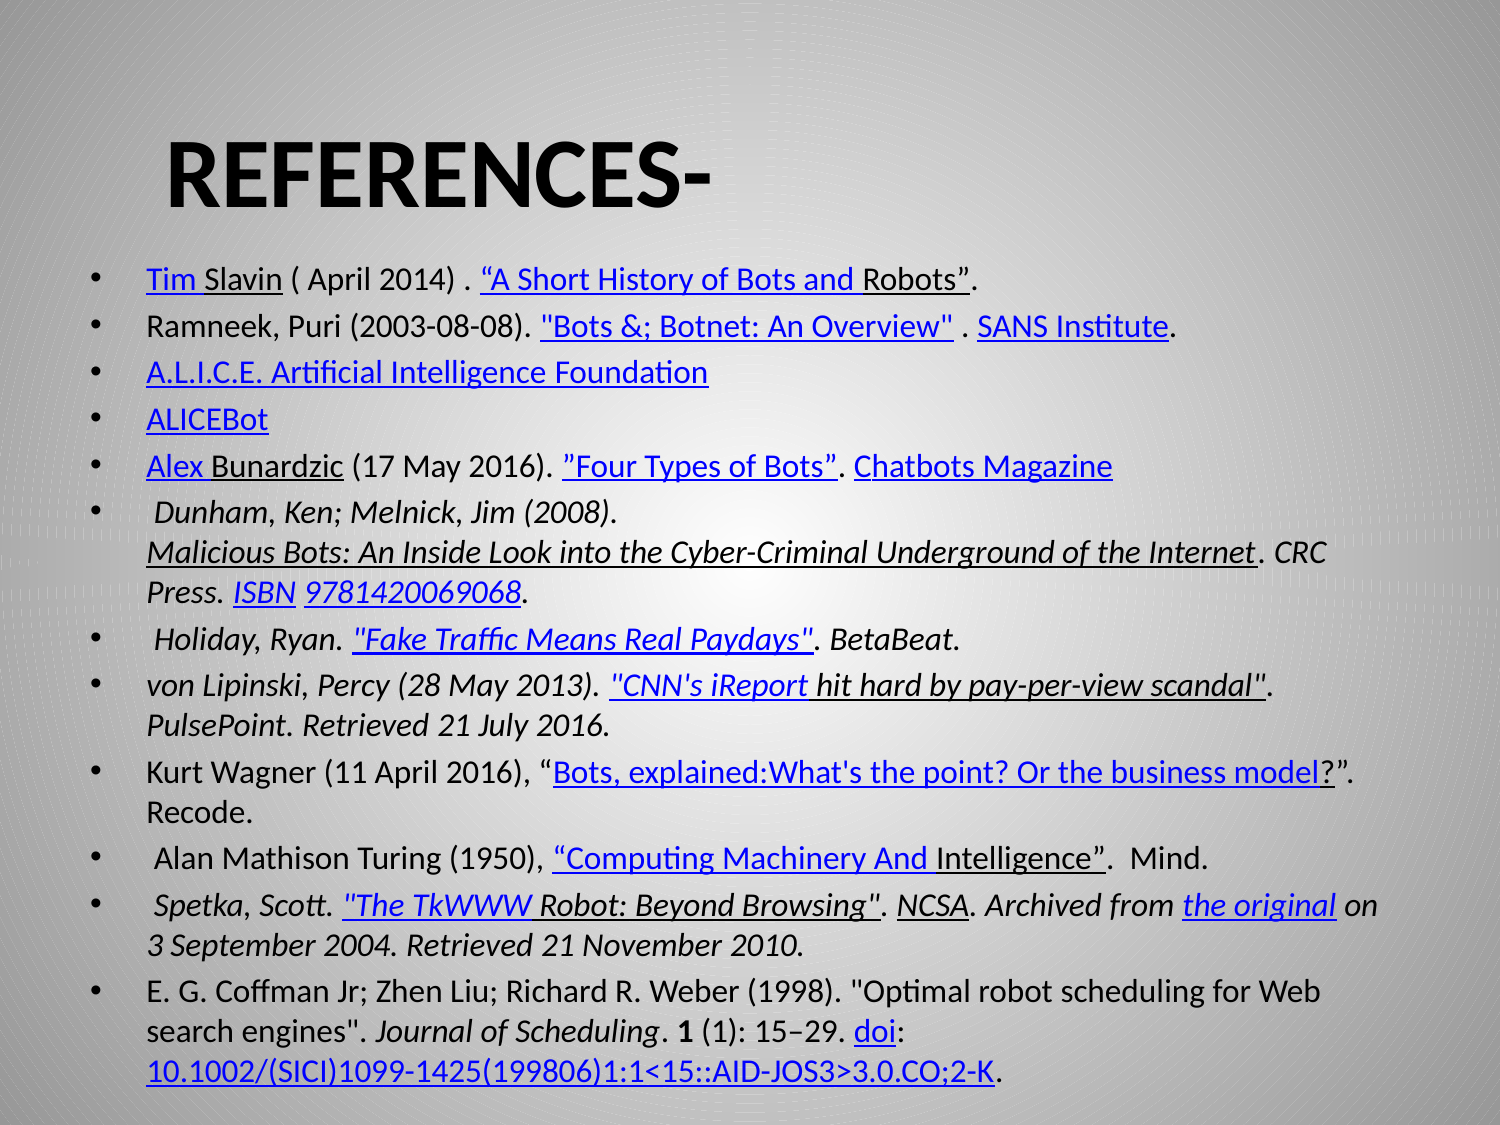

# REFERENCES-
Tim Slavin ( April 2014) . “A Short History of Bots and Robots”.
Ramneek, Puri (2003-08-08). "Bots &; Botnet: An Overview" . SANS Institute.
A.L.I.C.E. Artificial Intelligence Foundation
ALICEBot
Alex Bunardzic (17 May 2016). ”Four Types of Bots”. Chatbots Magazine
 Dunham, Ken; Melnick, Jim (2008). Malicious Bots: An Inside Look into the Cyber-Criminal Underground of the Internet. CRC Press. ISBN 9781420069068.
 Holiday, Ryan. "Fake Traffic Means Real Paydays". BetaBeat.
von Lipinski, Percy (28 May 2013). "CNN's iReport hit hard by pay-per-view scandal". PulsePoint. Retrieved 21 July 2016.
Kurt Wagner (11 April 2016), “Bots, explained:What's the point? Or the business model?”. Recode.
 Alan Mathison Turing (1950), “Computing Machinery And Intelligence”.  Mind.
 Spetka, Scott. "The TkWWW Robot: Beyond Browsing". NCSA. Archived from the original on 3 September 2004. Retrieved 21 November 2010.
E. G. Coffman Jr; Zhen Liu; Richard R. Weber (1998). "Optimal robot scheduling for Web search engines". Journal of Scheduling. 1 (1): 15–29. doi:10.1002/(SICI)1099-1425(199806)1:1<15::AID-JOS3>3.0.CO;2-K.